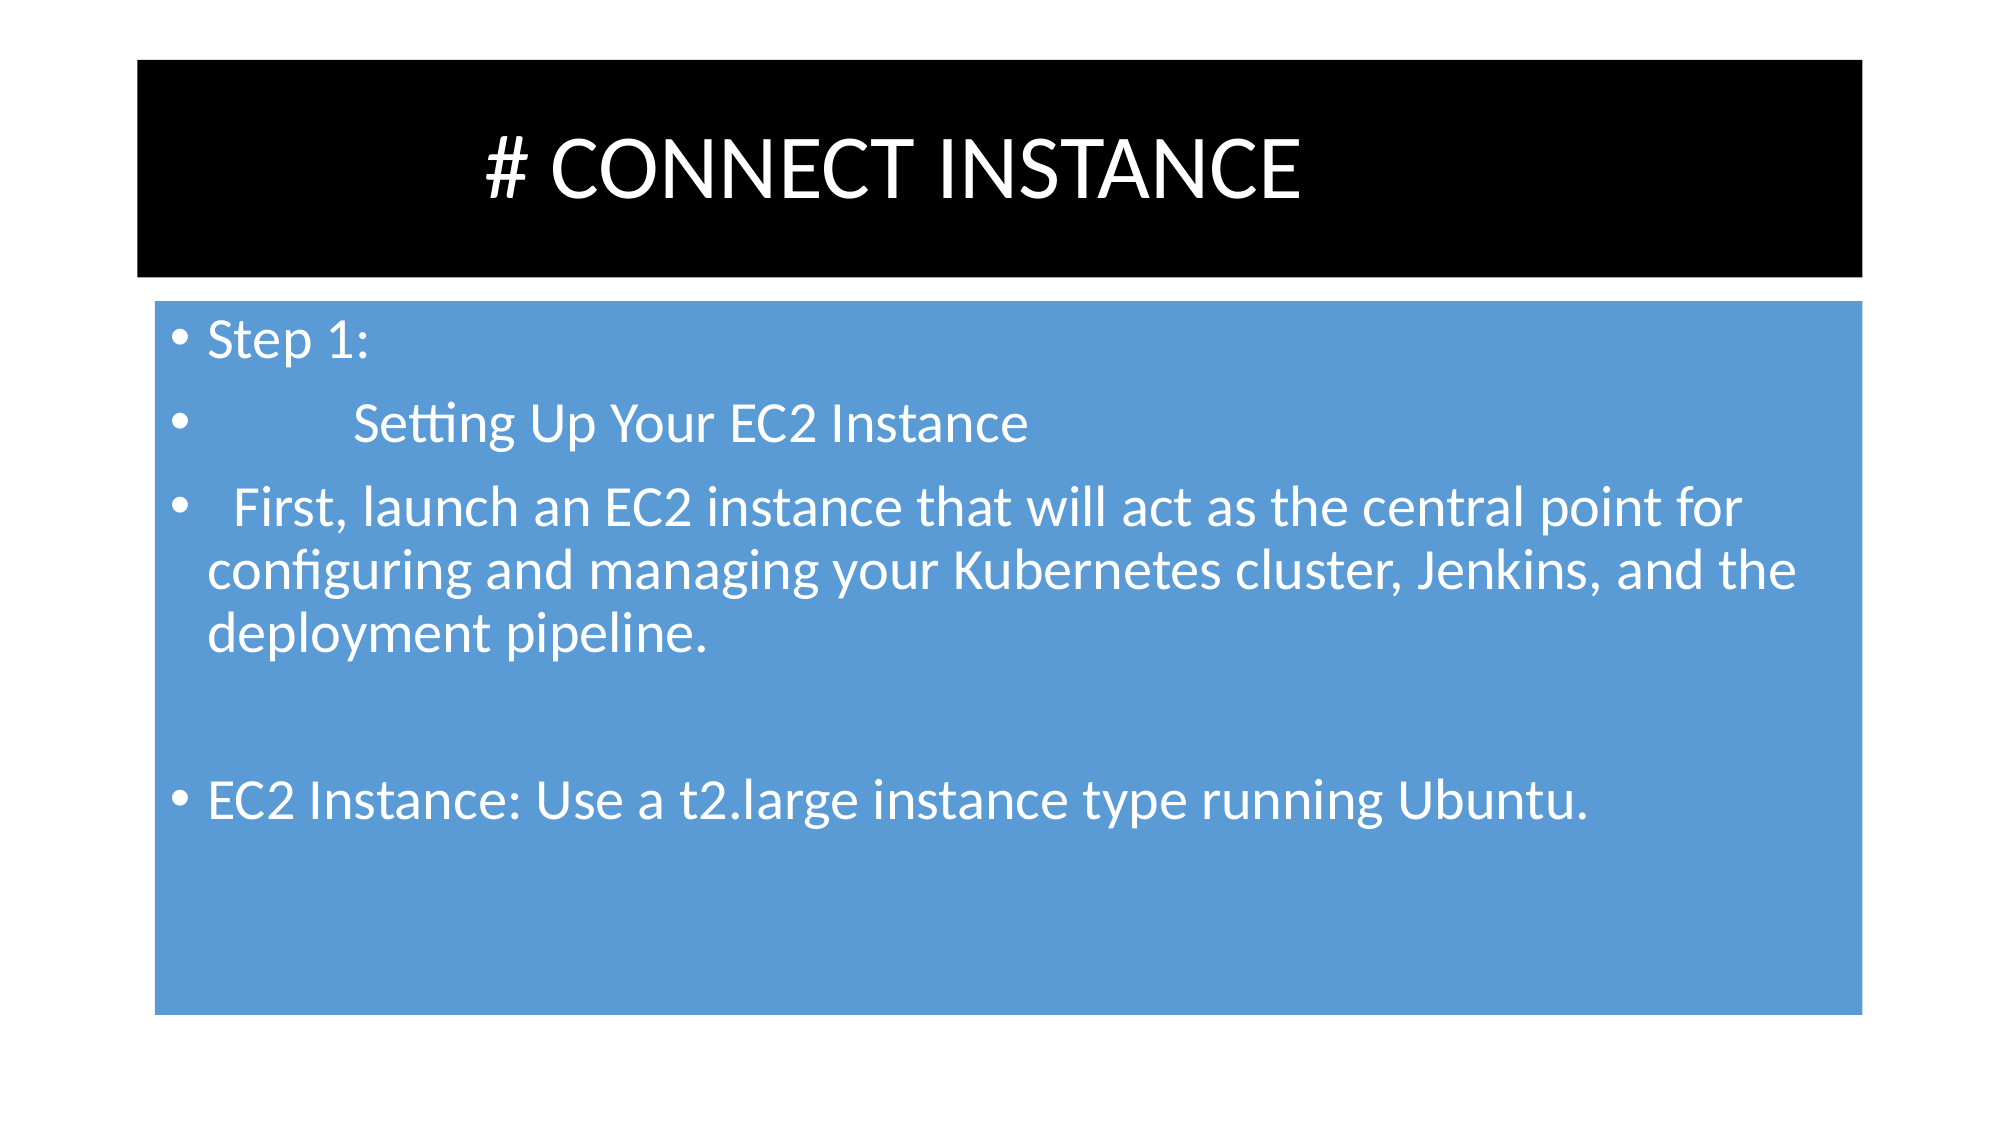

# # CONNECT INSTANCE
Step 1:
           Setting Up Your EC2 Instance
  First, launch an EC2 instance that will act as the central point for    configuring and managing your Kubernetes cluster, Jenkins, and the deployment pipeline.

EC2 Instance: Use a t2.large instance type running Ubuntu.